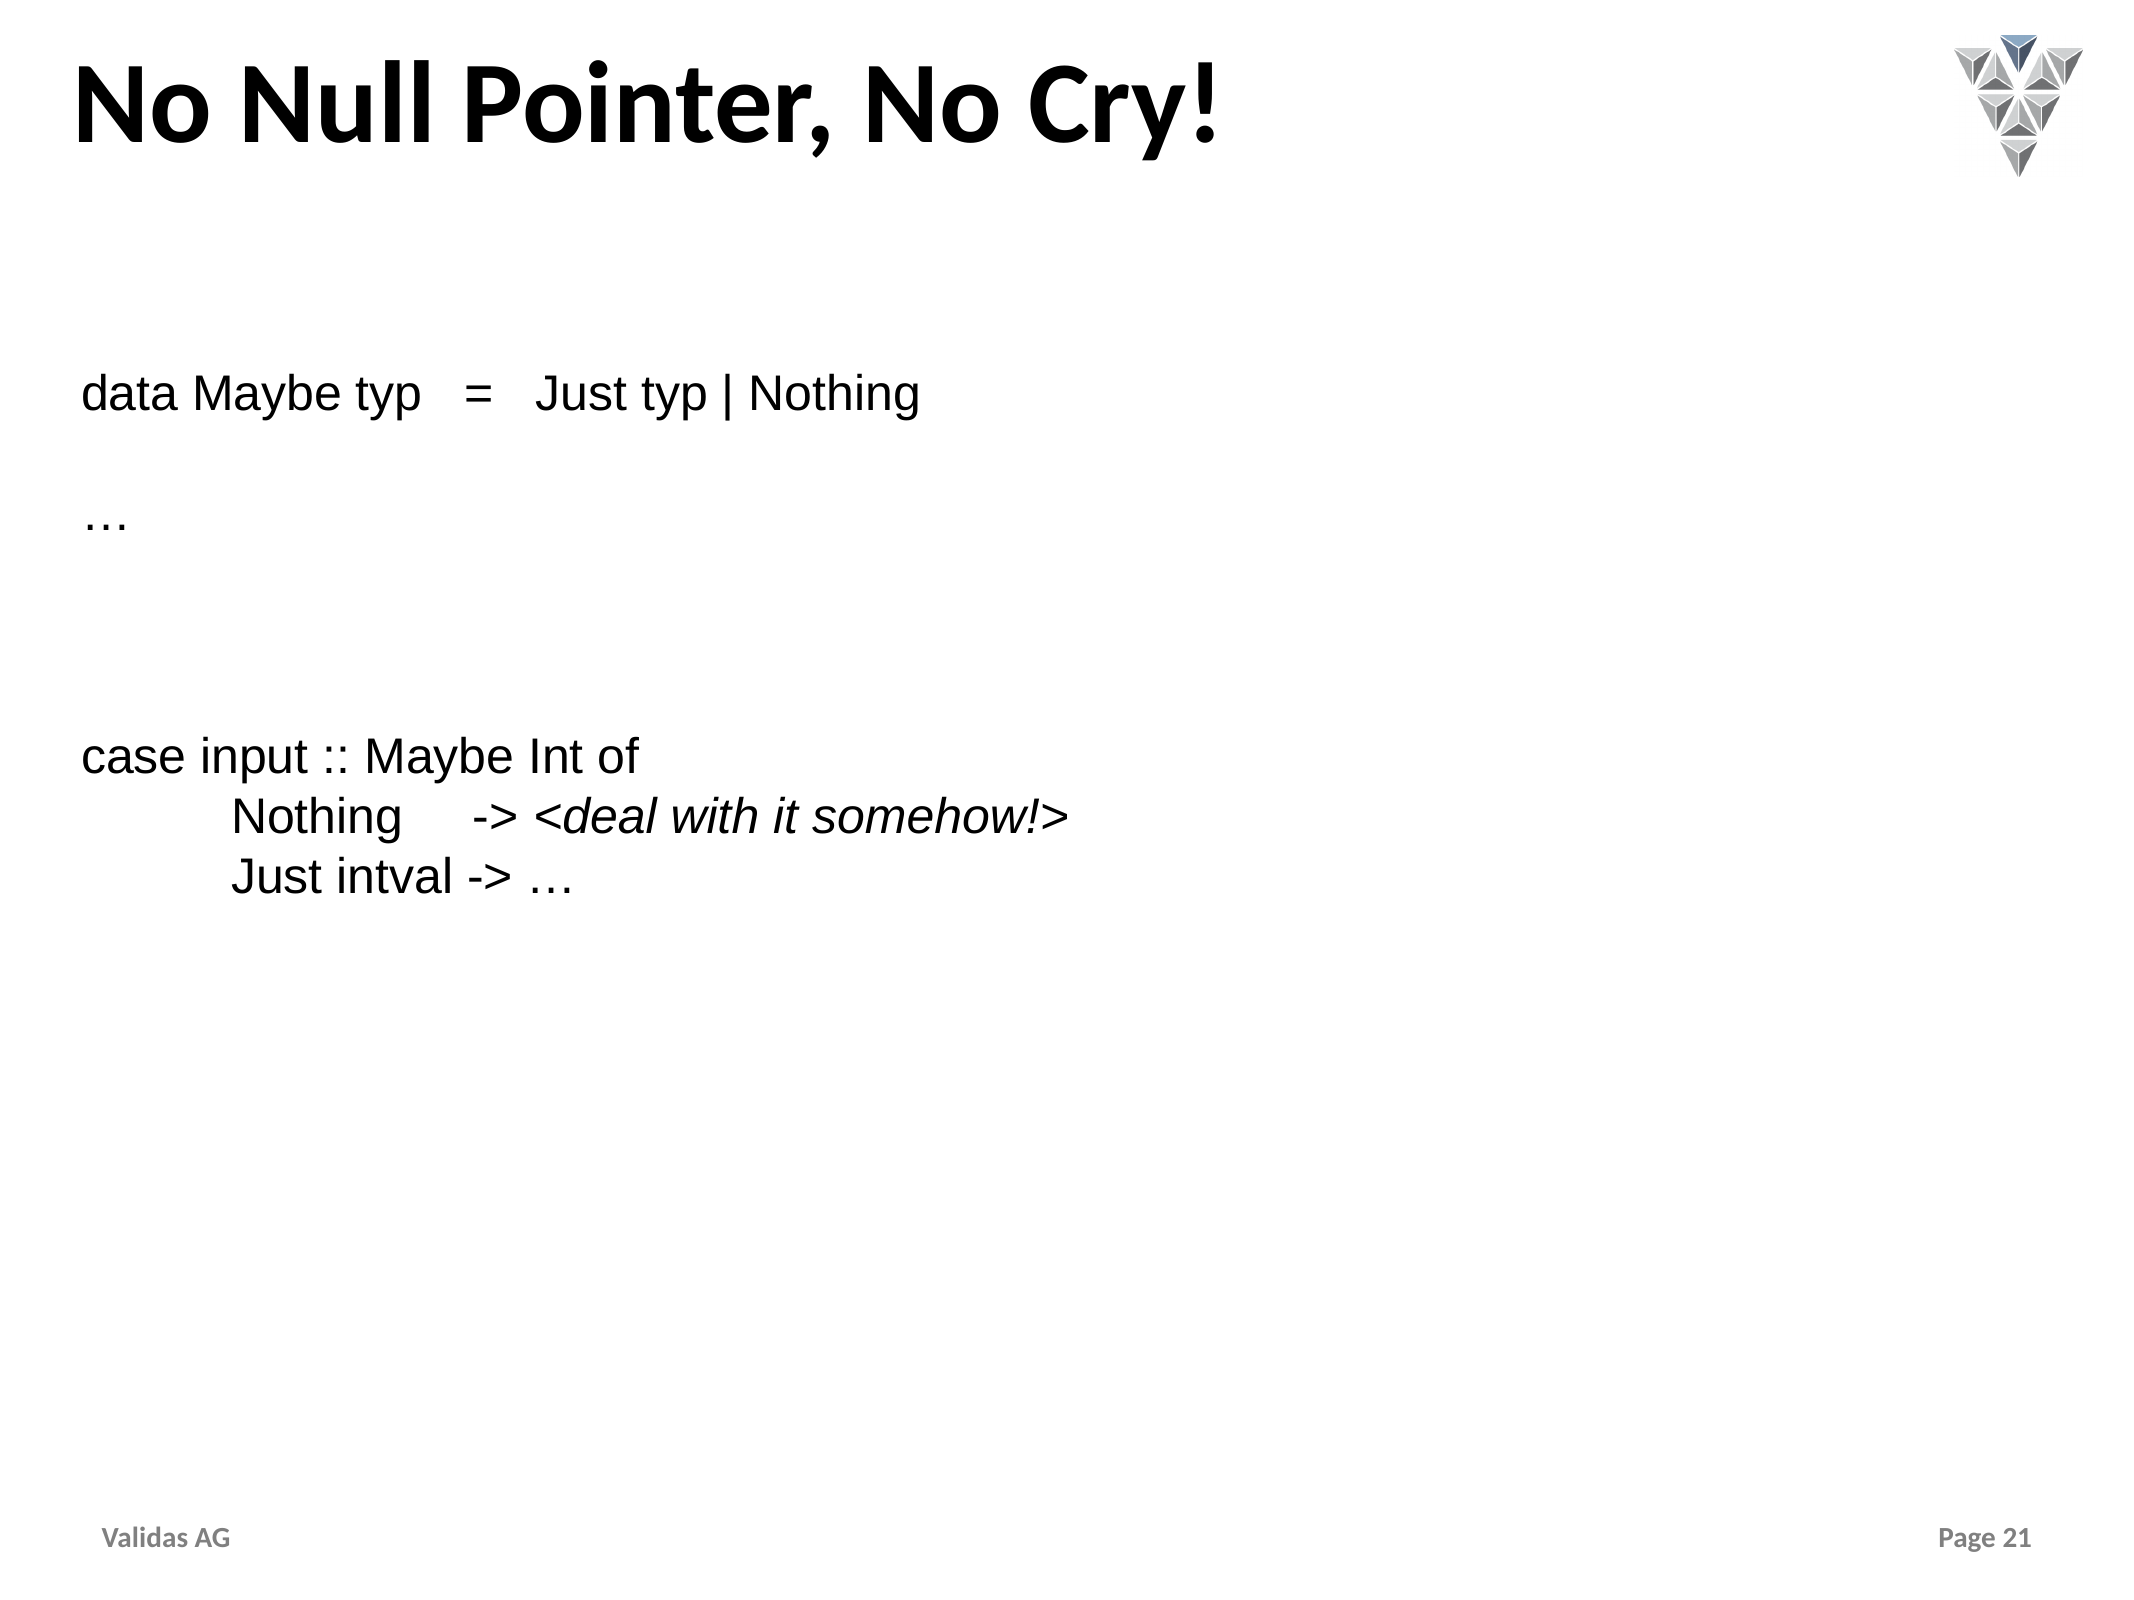

# No Null Pointer, No Cry!
data Maybe typ   =   Just typ | Nothing
…
case input :: Maybe Int of
	Nothing     -> <deal with it somehow!>
	Just intval -> …